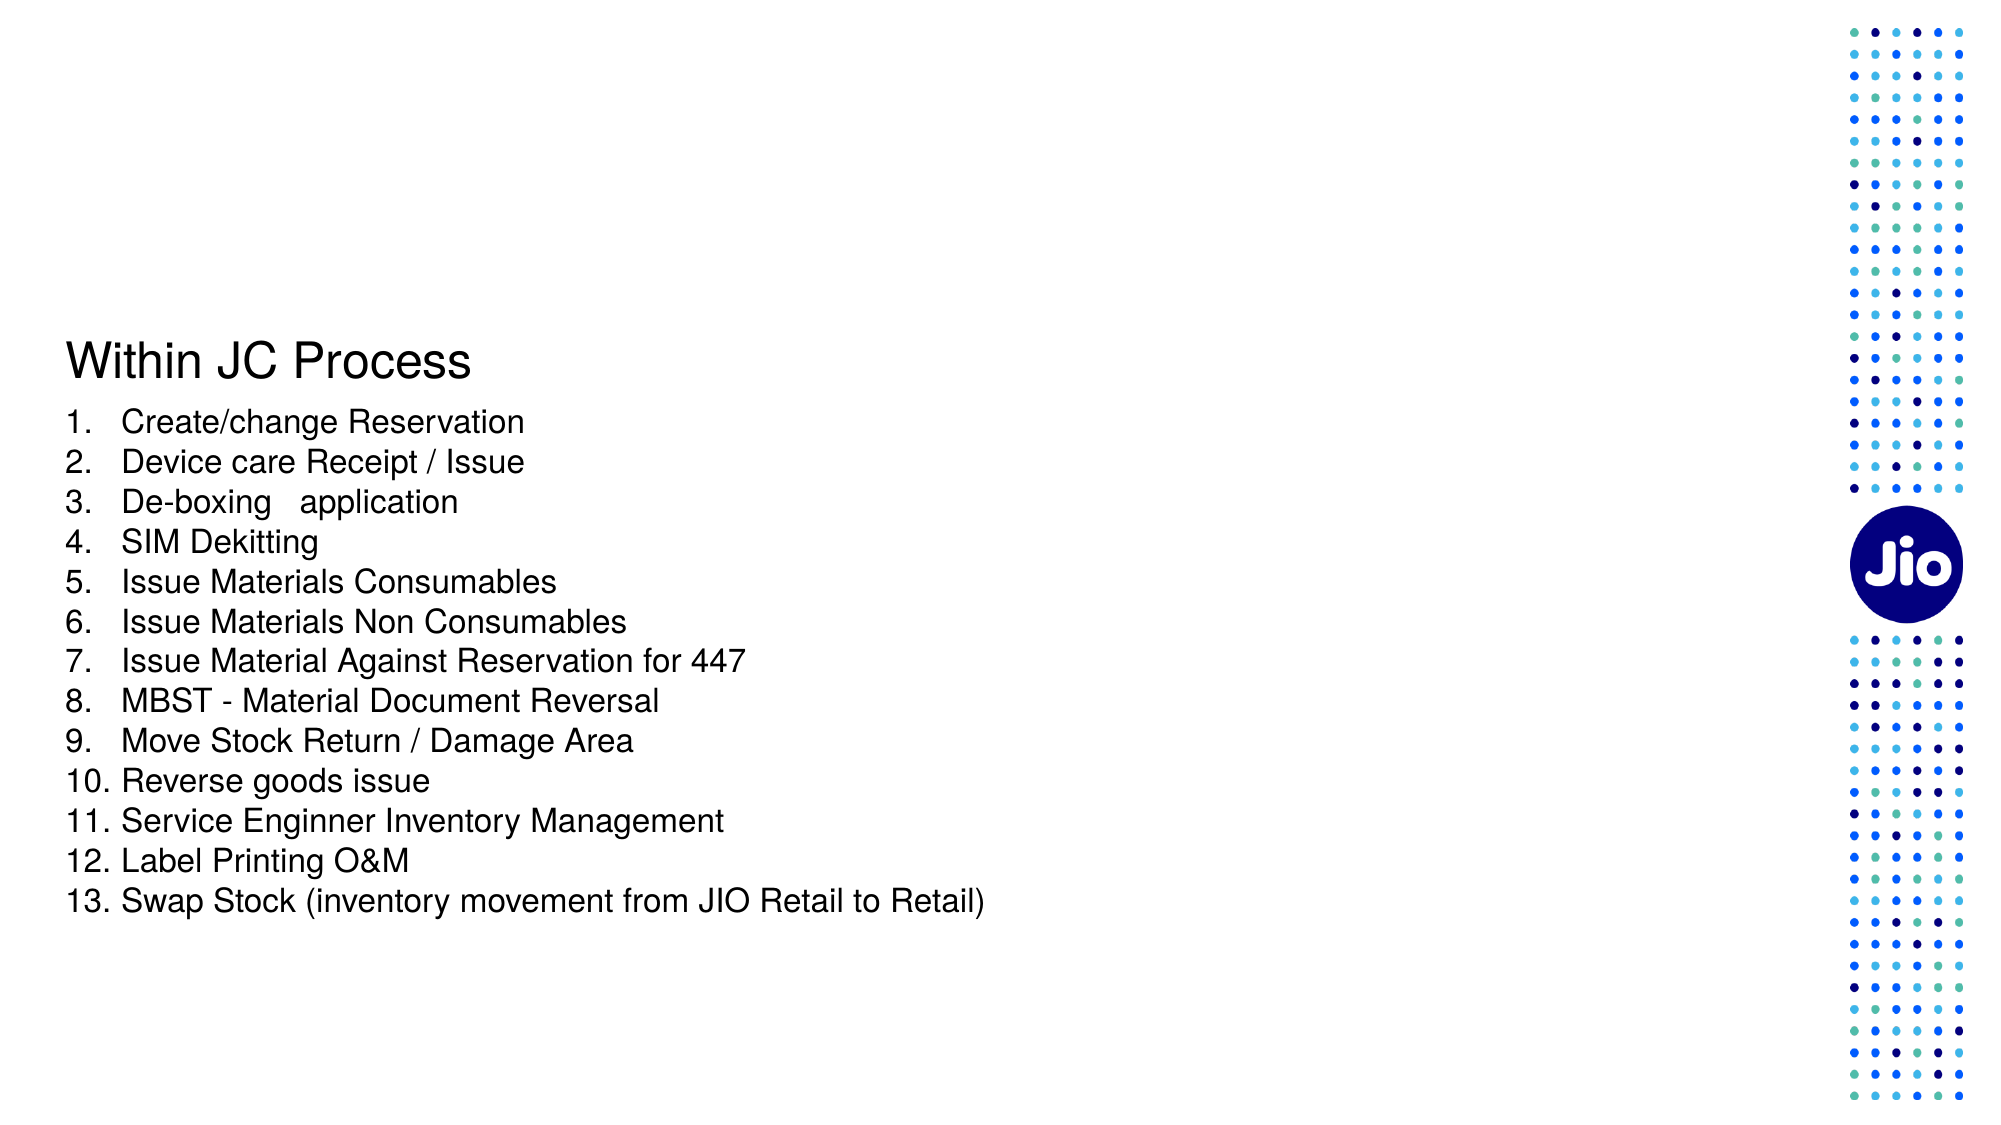

Within JC Process
Create/change Reservation
Device care Receipt / Issue
De-boxing   application
SIM Dekitting
Issue Materials Consumables
Issue Materials Non Consumables
Issue Material Against Reservation for 447
MBST - Material Document Reversal
Move Stock Return / Damage Area
Reverse goods issue
Service Enginner Inventory Management
Label Printing O&M
Swap Stock (inventory movement from JIO Retail to Retail)